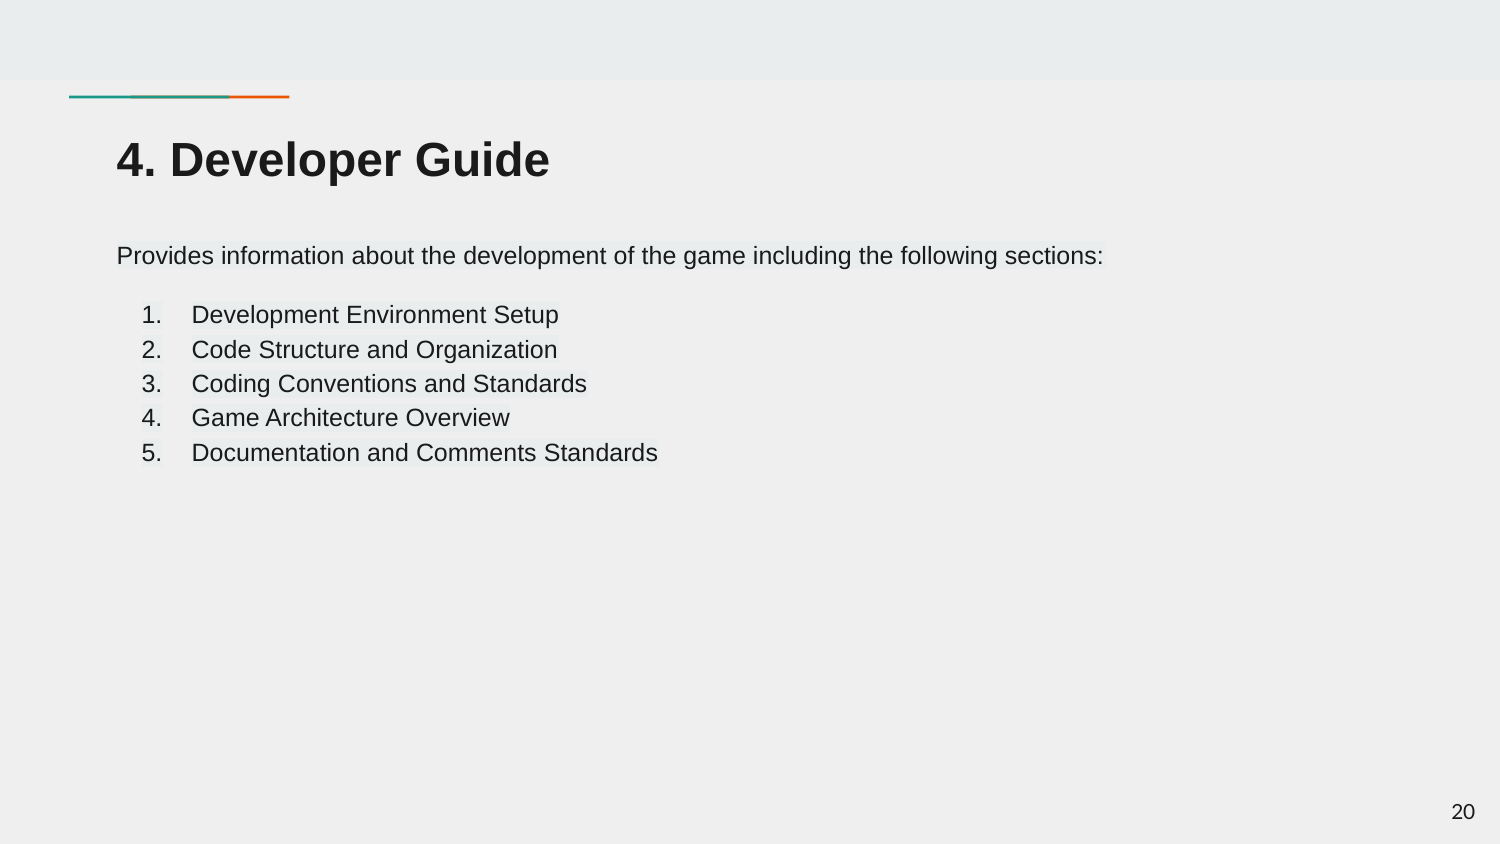

# 4. Developer Guide
Provides information about the development of the game including the following sections:
Development Environment Setup
Code Structure and Organization
Coding Conventions and Standards
Game Architecture Overview
Documentation and Comments Standards
20